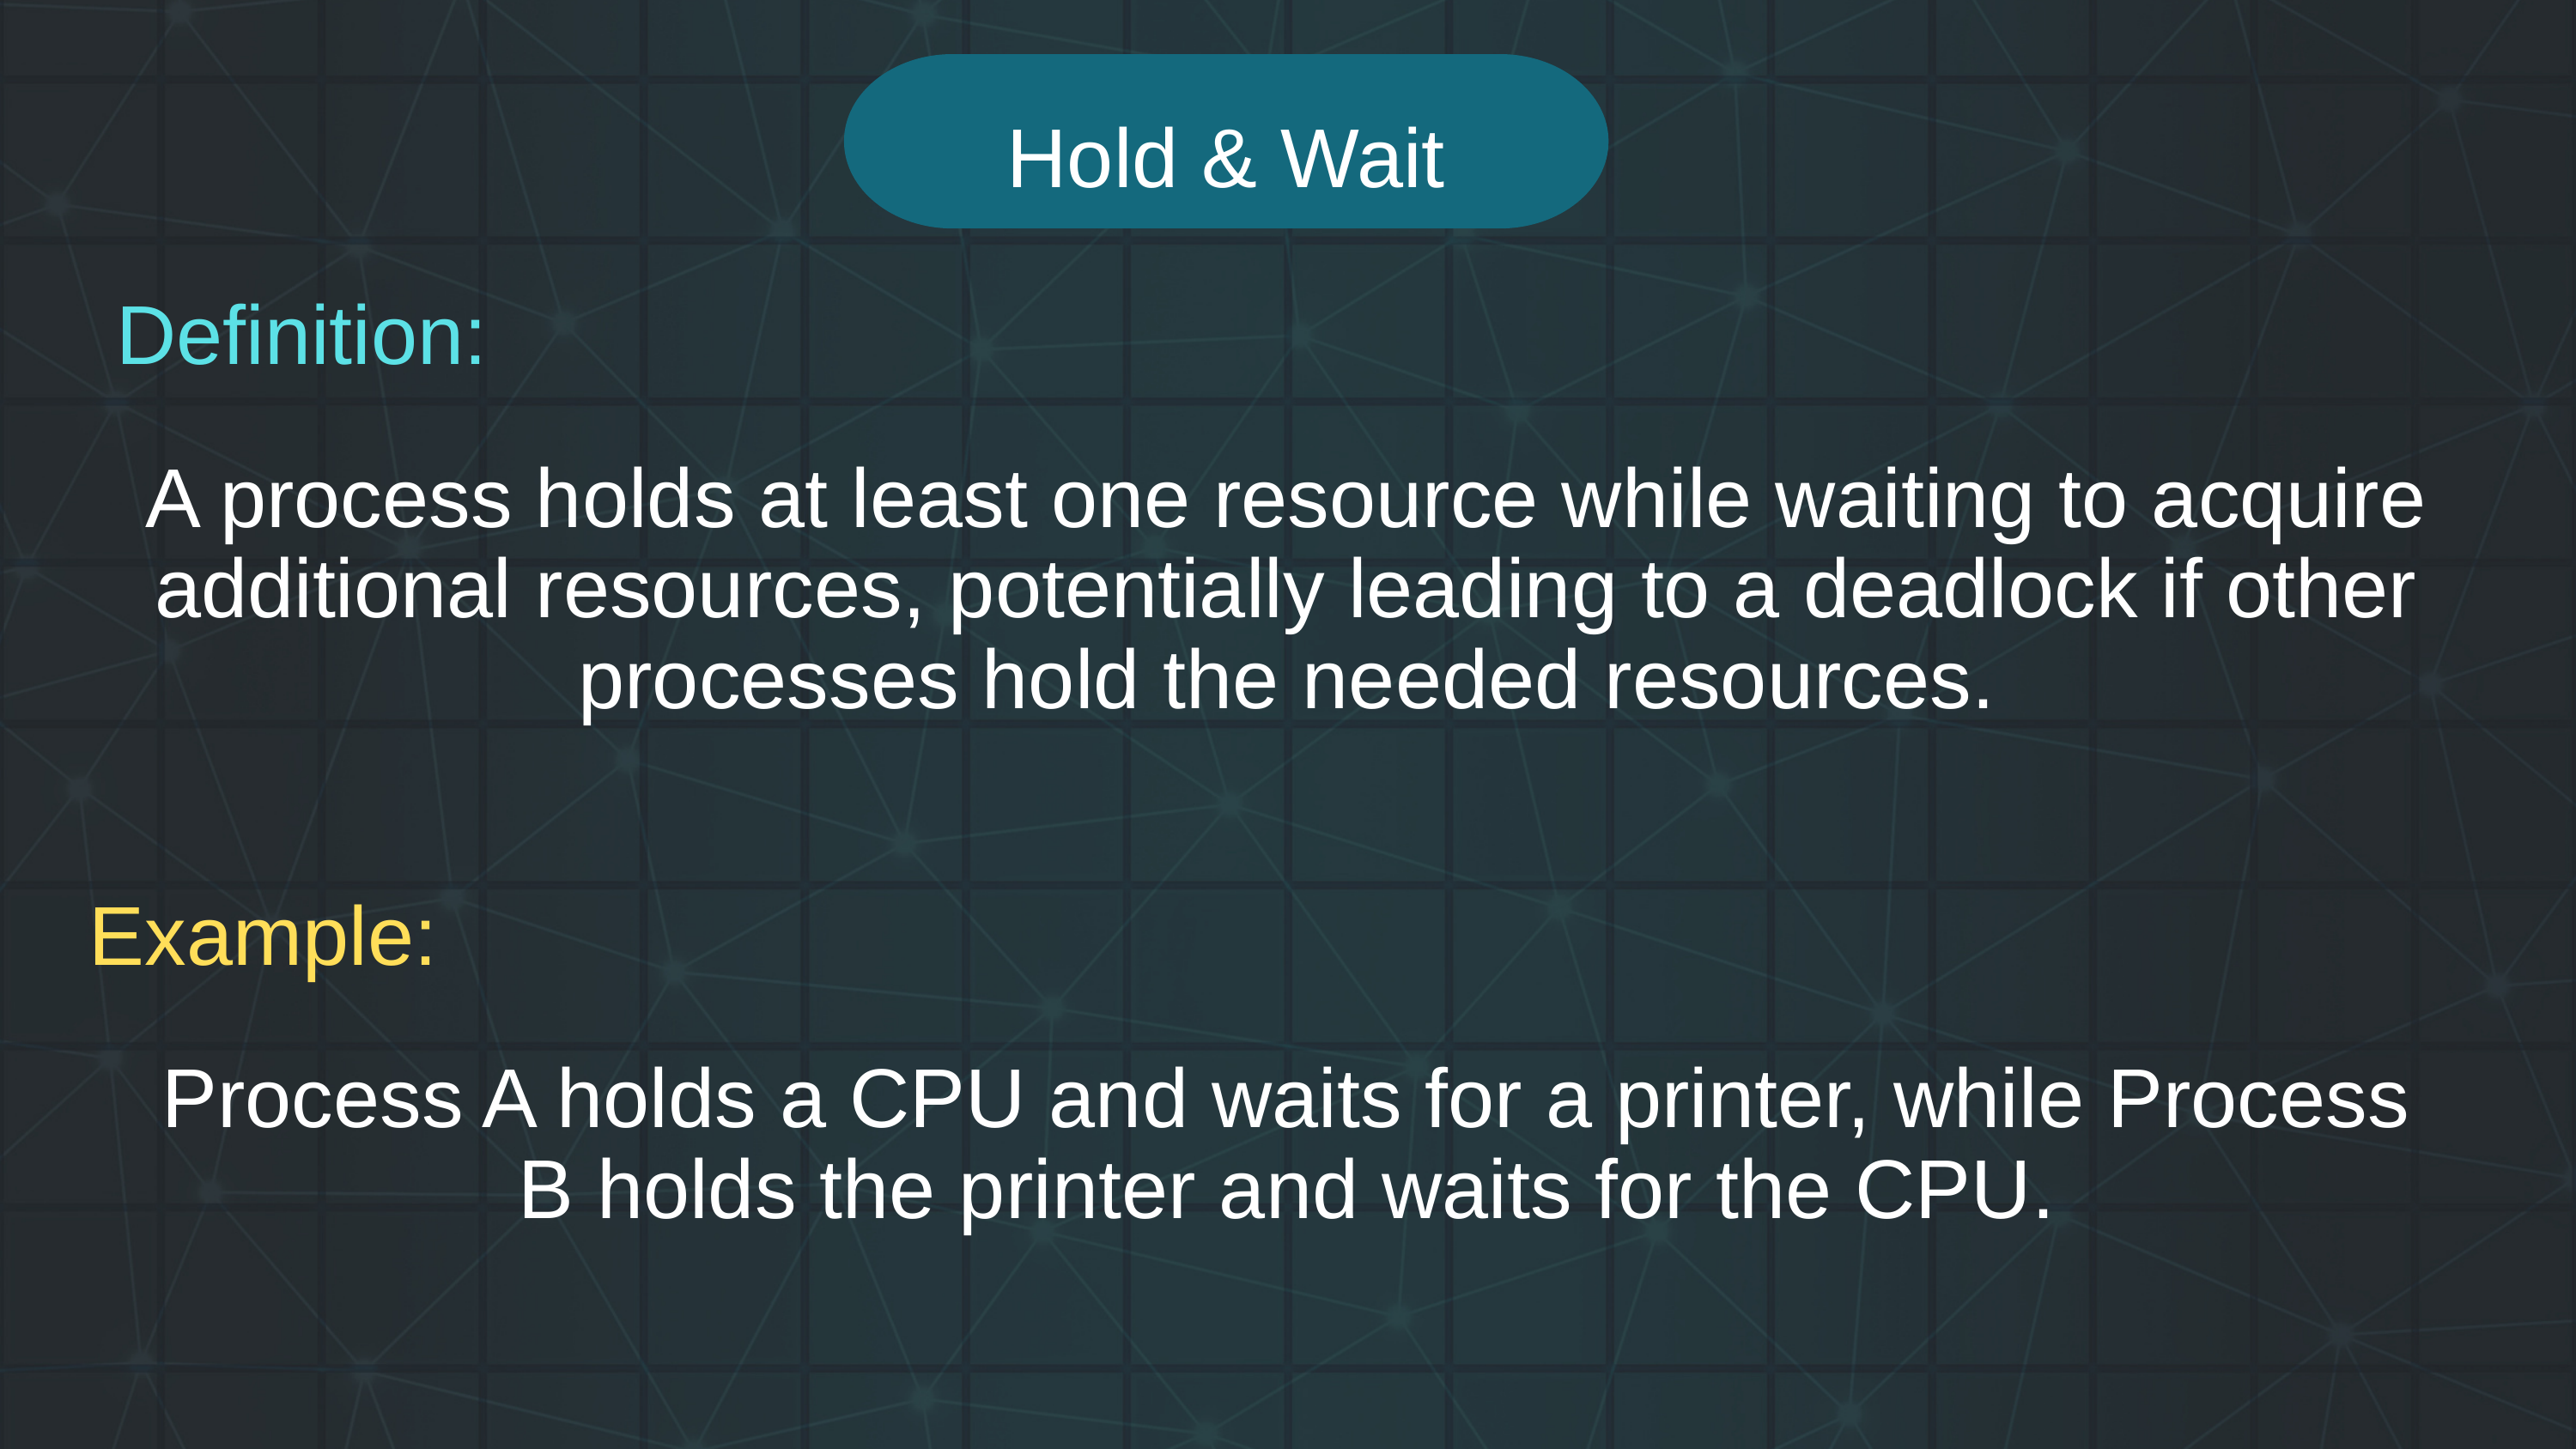

Hold & Wait
Definition:
A process holds at least one resource while waiting to acquire additional resources, potentially leading to a deadlock if other processes hold the needed resources.
Example:
Process A holds a CPU and waits for a printer, while Process B holds the printer and waits for the CPU.